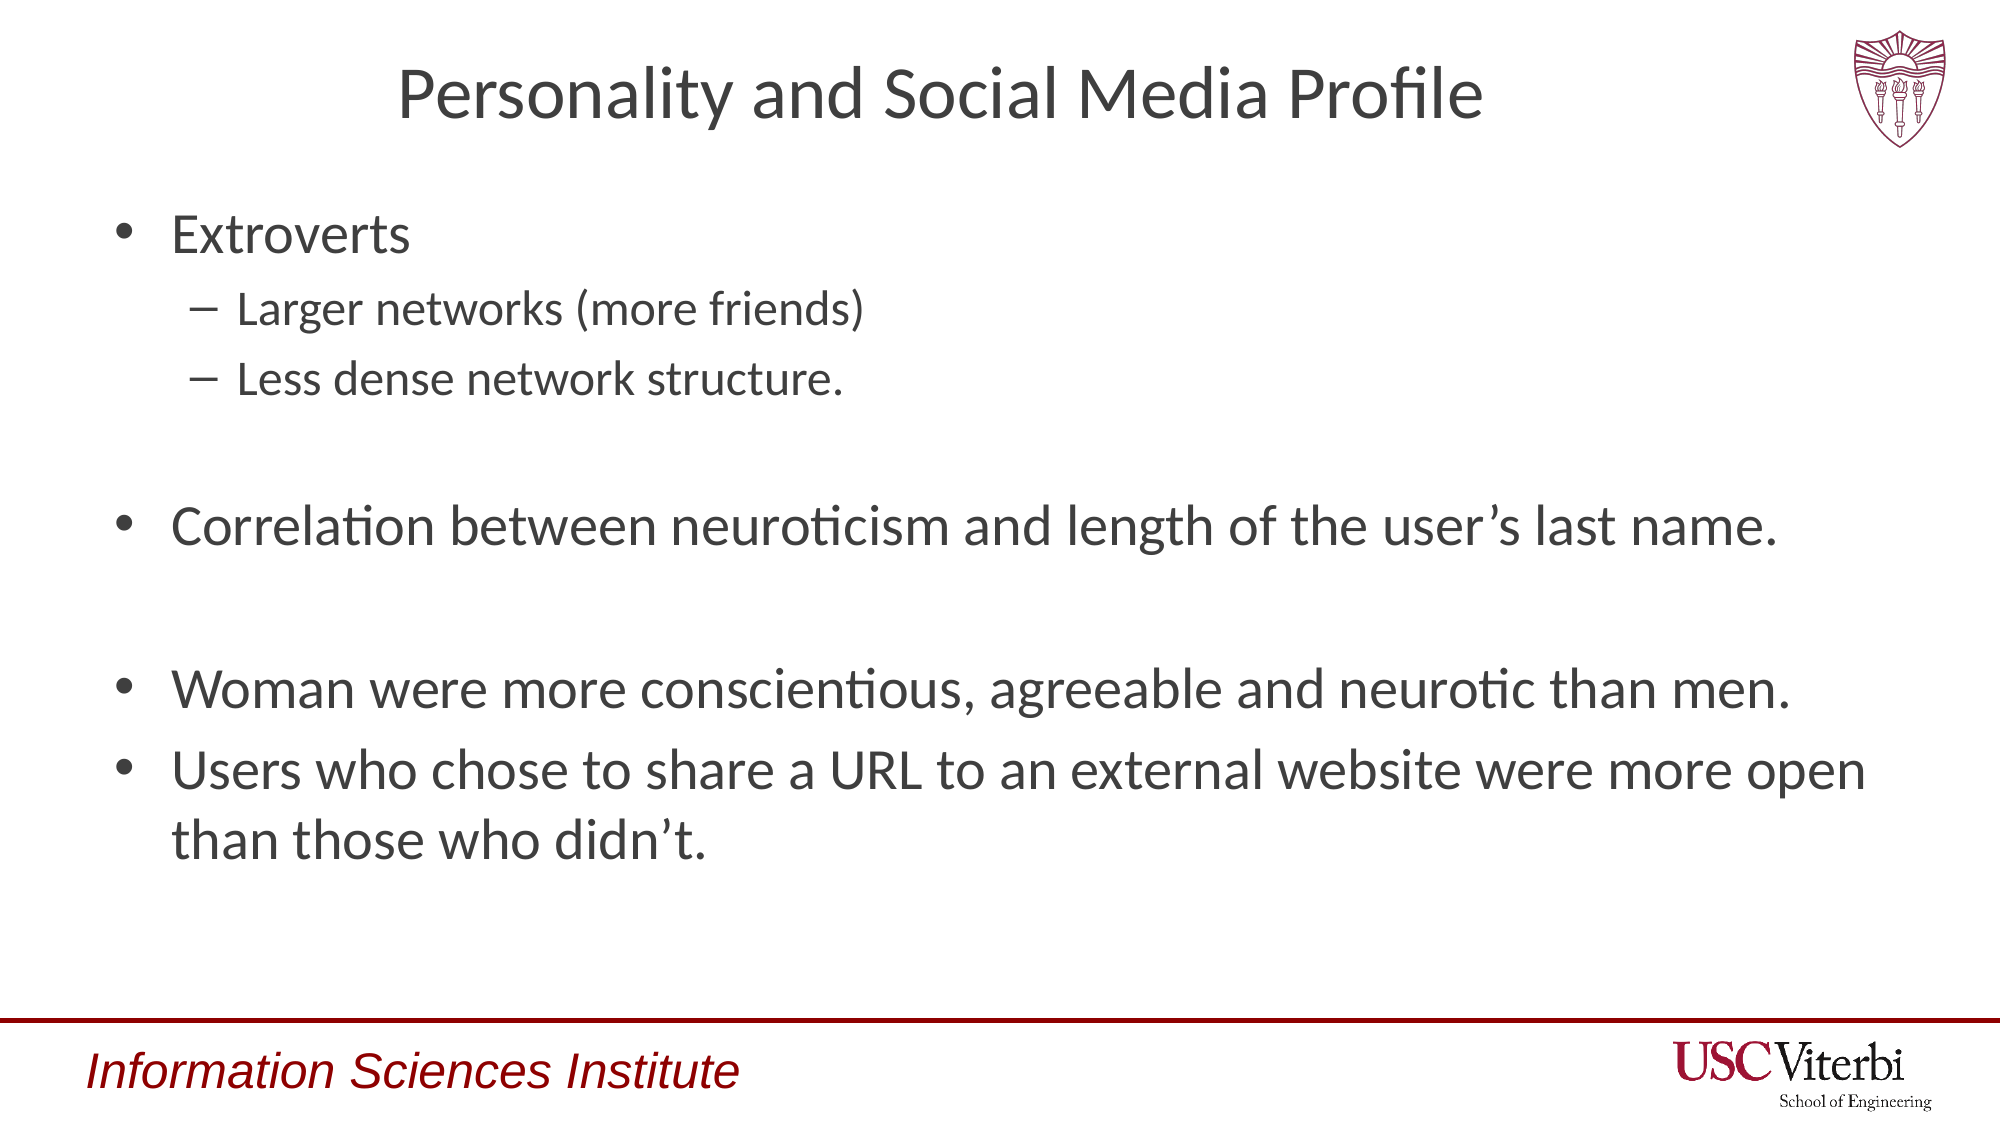

# Personality and Social Media Profile
Extroverts
Larger networks (more friends)
Less dense network structure.

Correlation between neuroticism and length of the user’s last name.

Woman were more conscientious, agreeable and neurotic than men.
Users who chose to share a URL to an external website were more open than those who didn’t.